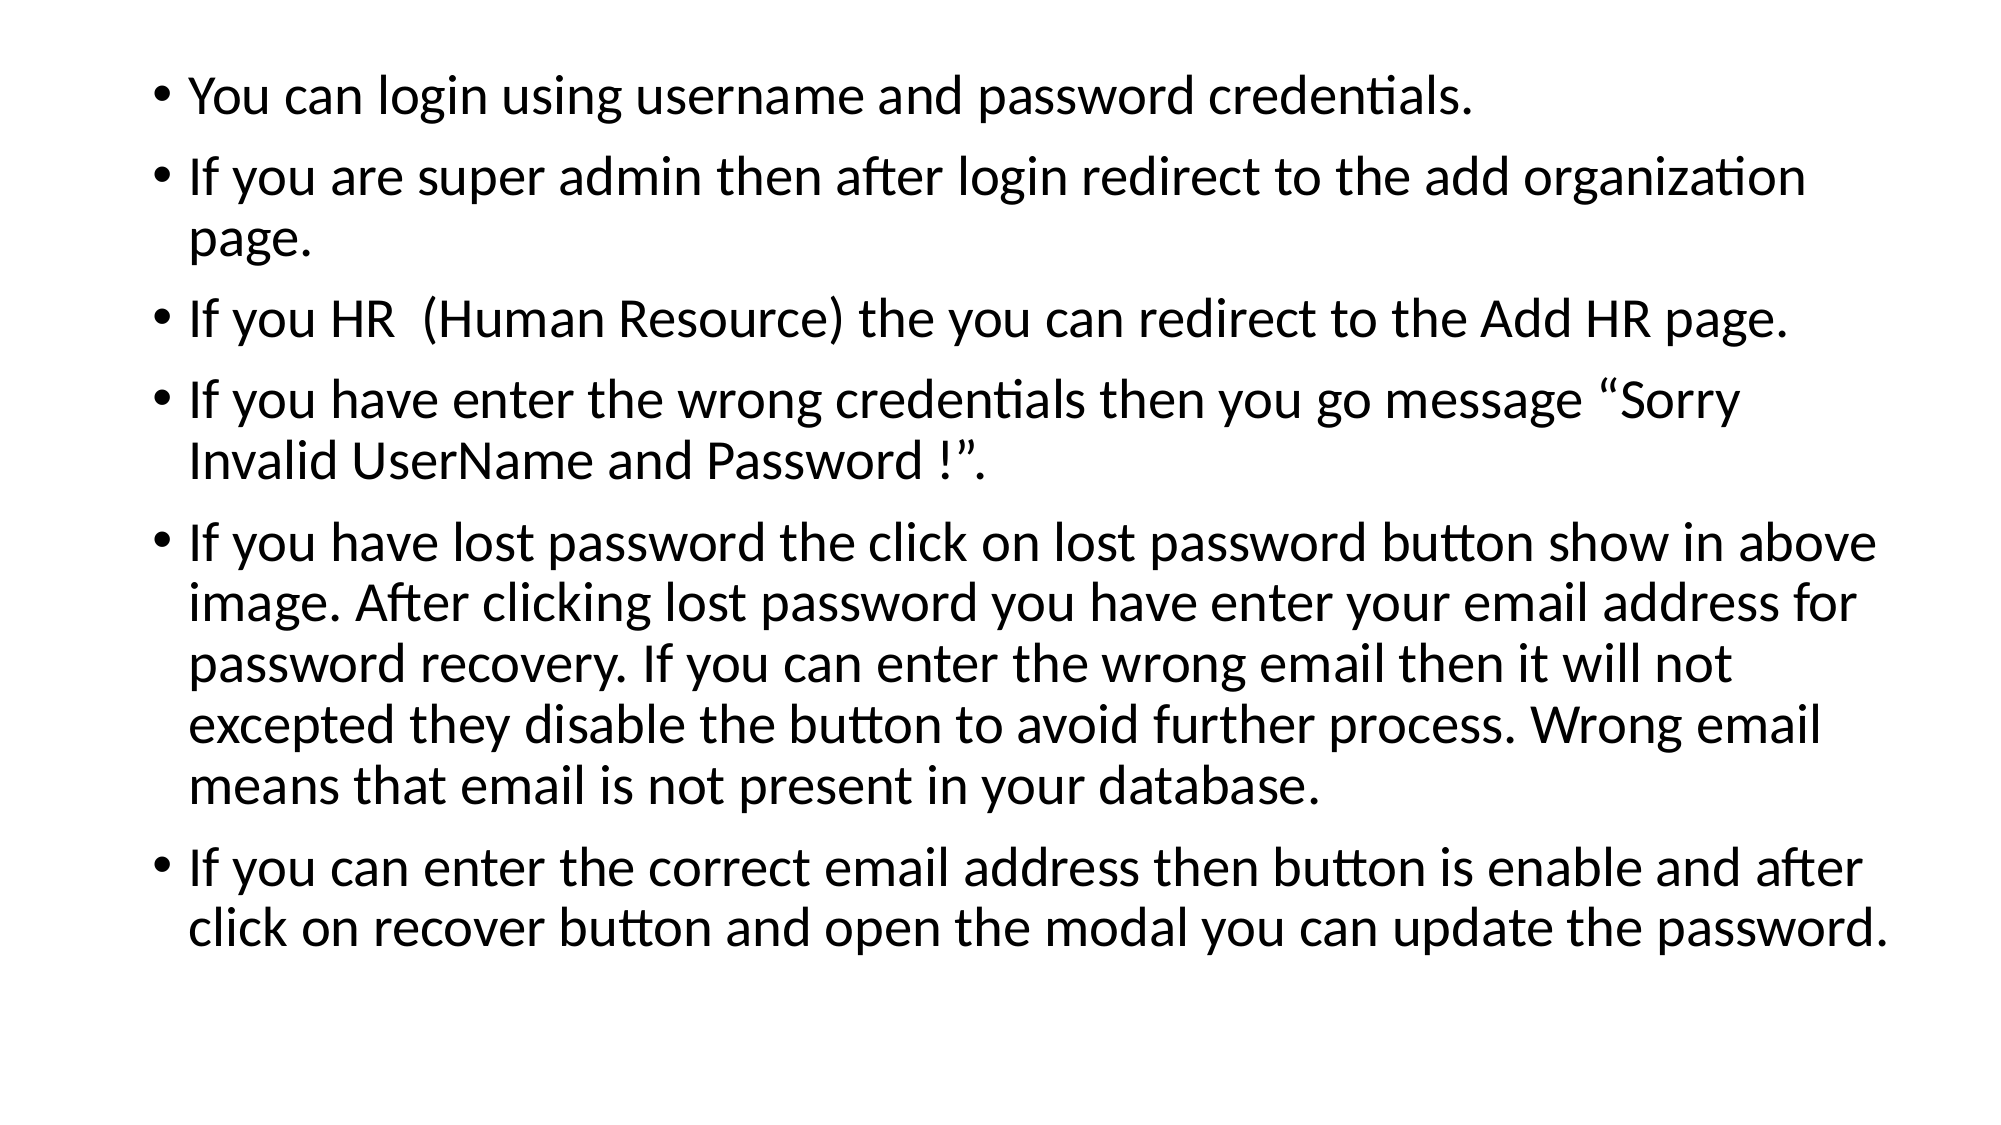

You can login using username and password credentials.
If you are super admin then after login redirect to the add organization page.
If you HR  (Human Resource) the you can redirect to the Add HR page.
If you have enter the wrong credentials then you go message “Sorry Invalid UserName and Password !”.
If you have lost password the click on lost password button show in above image. After clicking lost password you have enter your email address for password recovery. If you can enter the wrong email then it will not excepted they disable the button to avoid further process. Wrong email means that email is not present in your database.
If you can enter the correct email address then button is enable and after click on recover button and open the modal you can update the password.